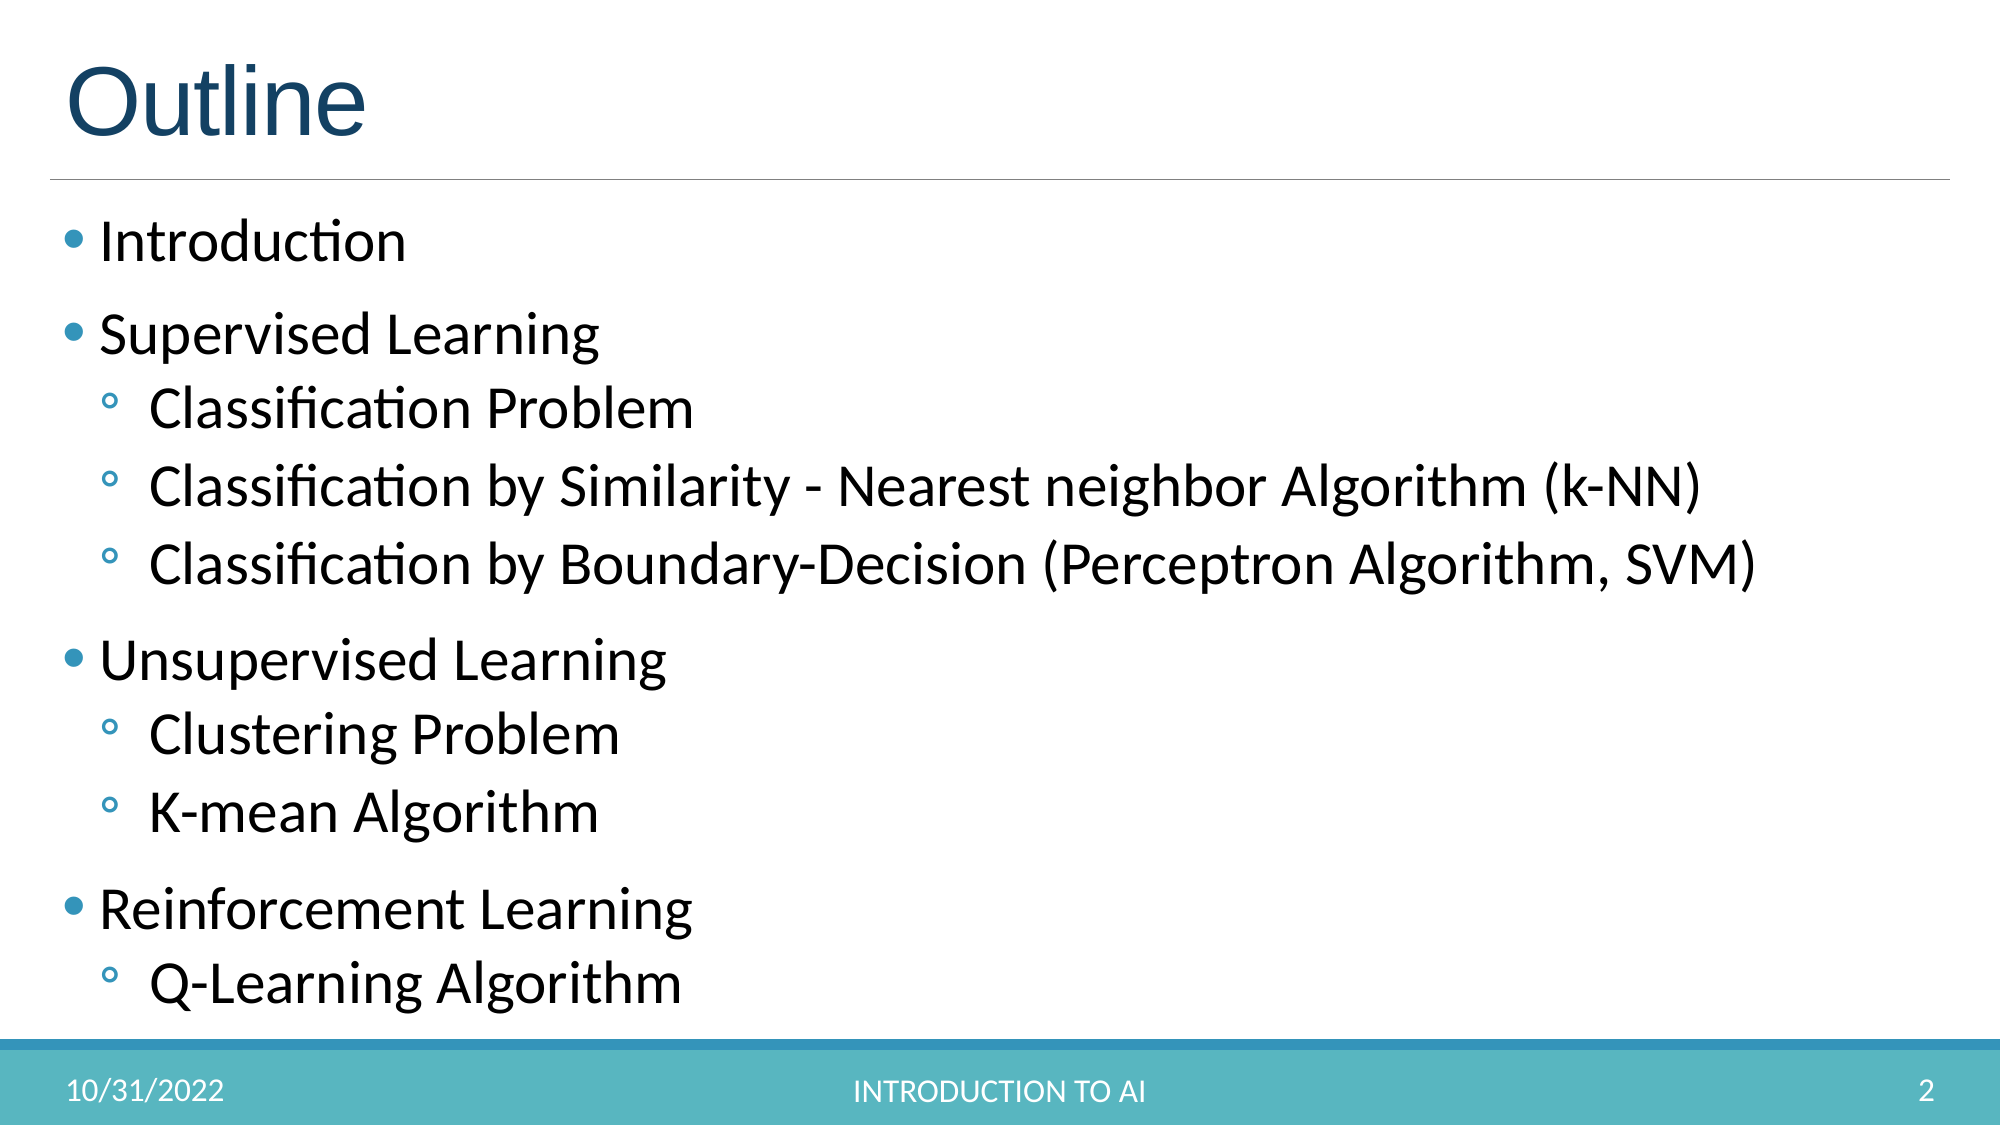

# Outline
Introduction
Supervised Learning
Classification Problem
Classification by Similarity - Nearest neighbor Algorithm (k-NN)
Classification by Boundary-Decision (Perceptron Algorithm, SVM)
Unsupervised Learning
Clustering Problem
K-mean Algorithm
Reinforcement Learning
Q-Learning Algorithm

10/31/2022
2
Introduction to AI